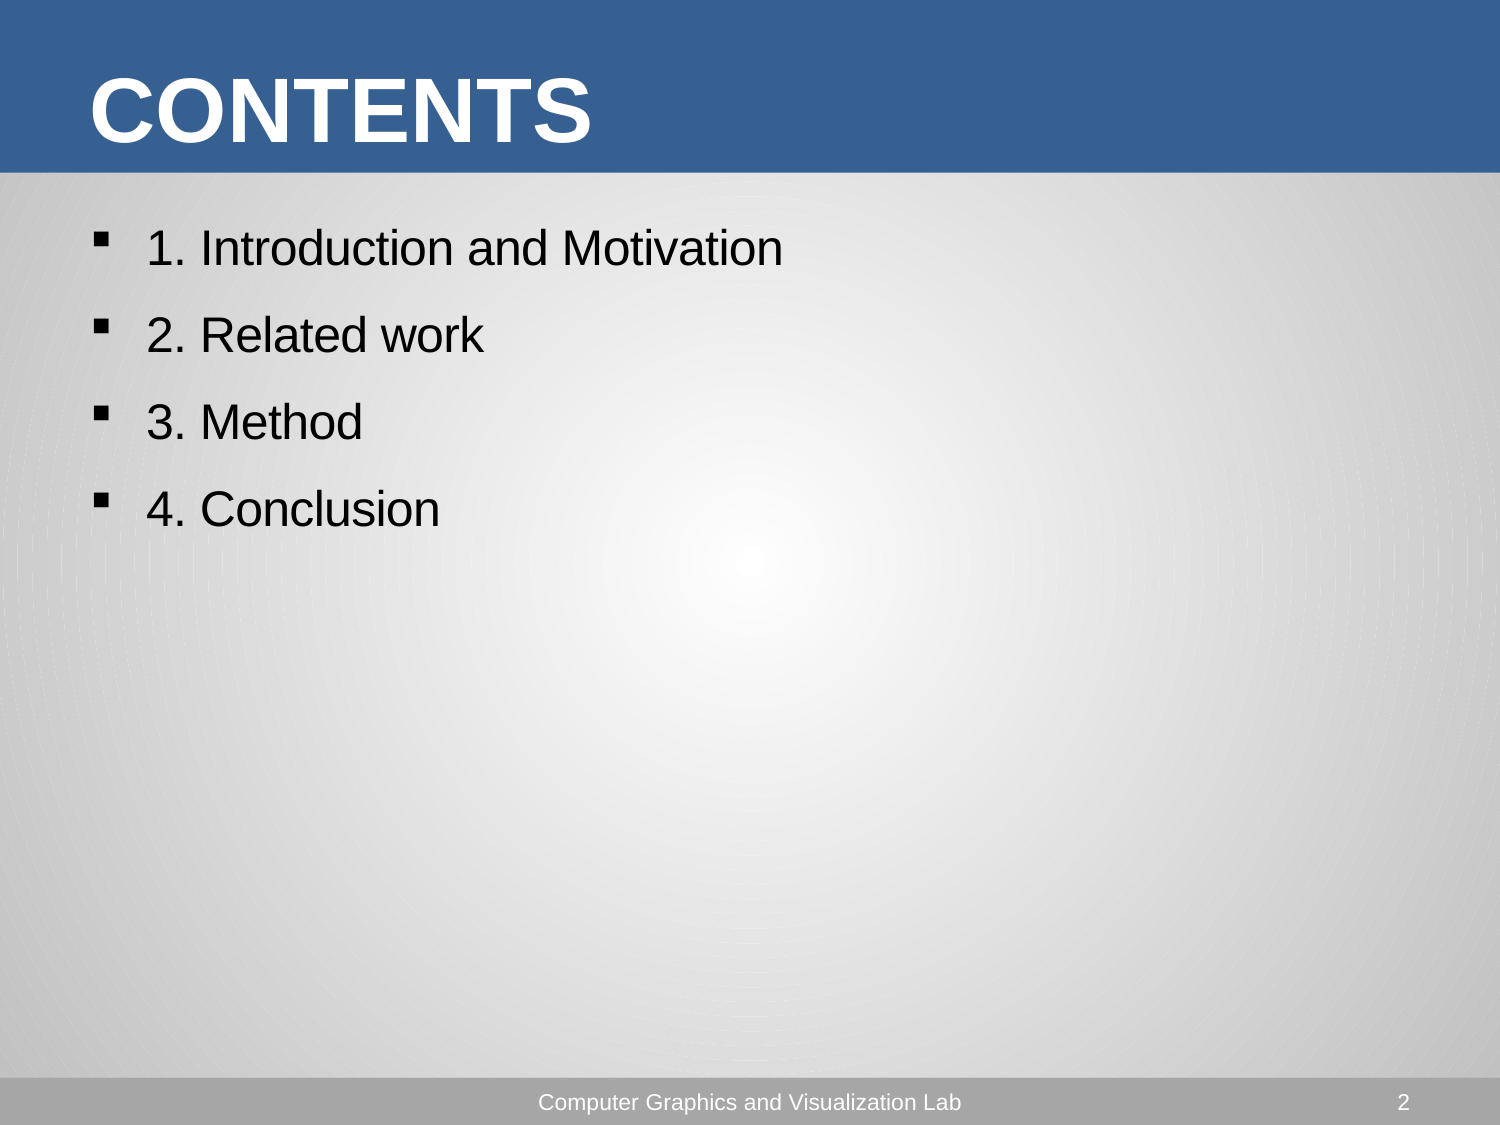

# CONTENTS
1. Introduction and Motivation
2. Related work
3. Method
4. Conclusion
Computer Graphics and Visualization Lab
2